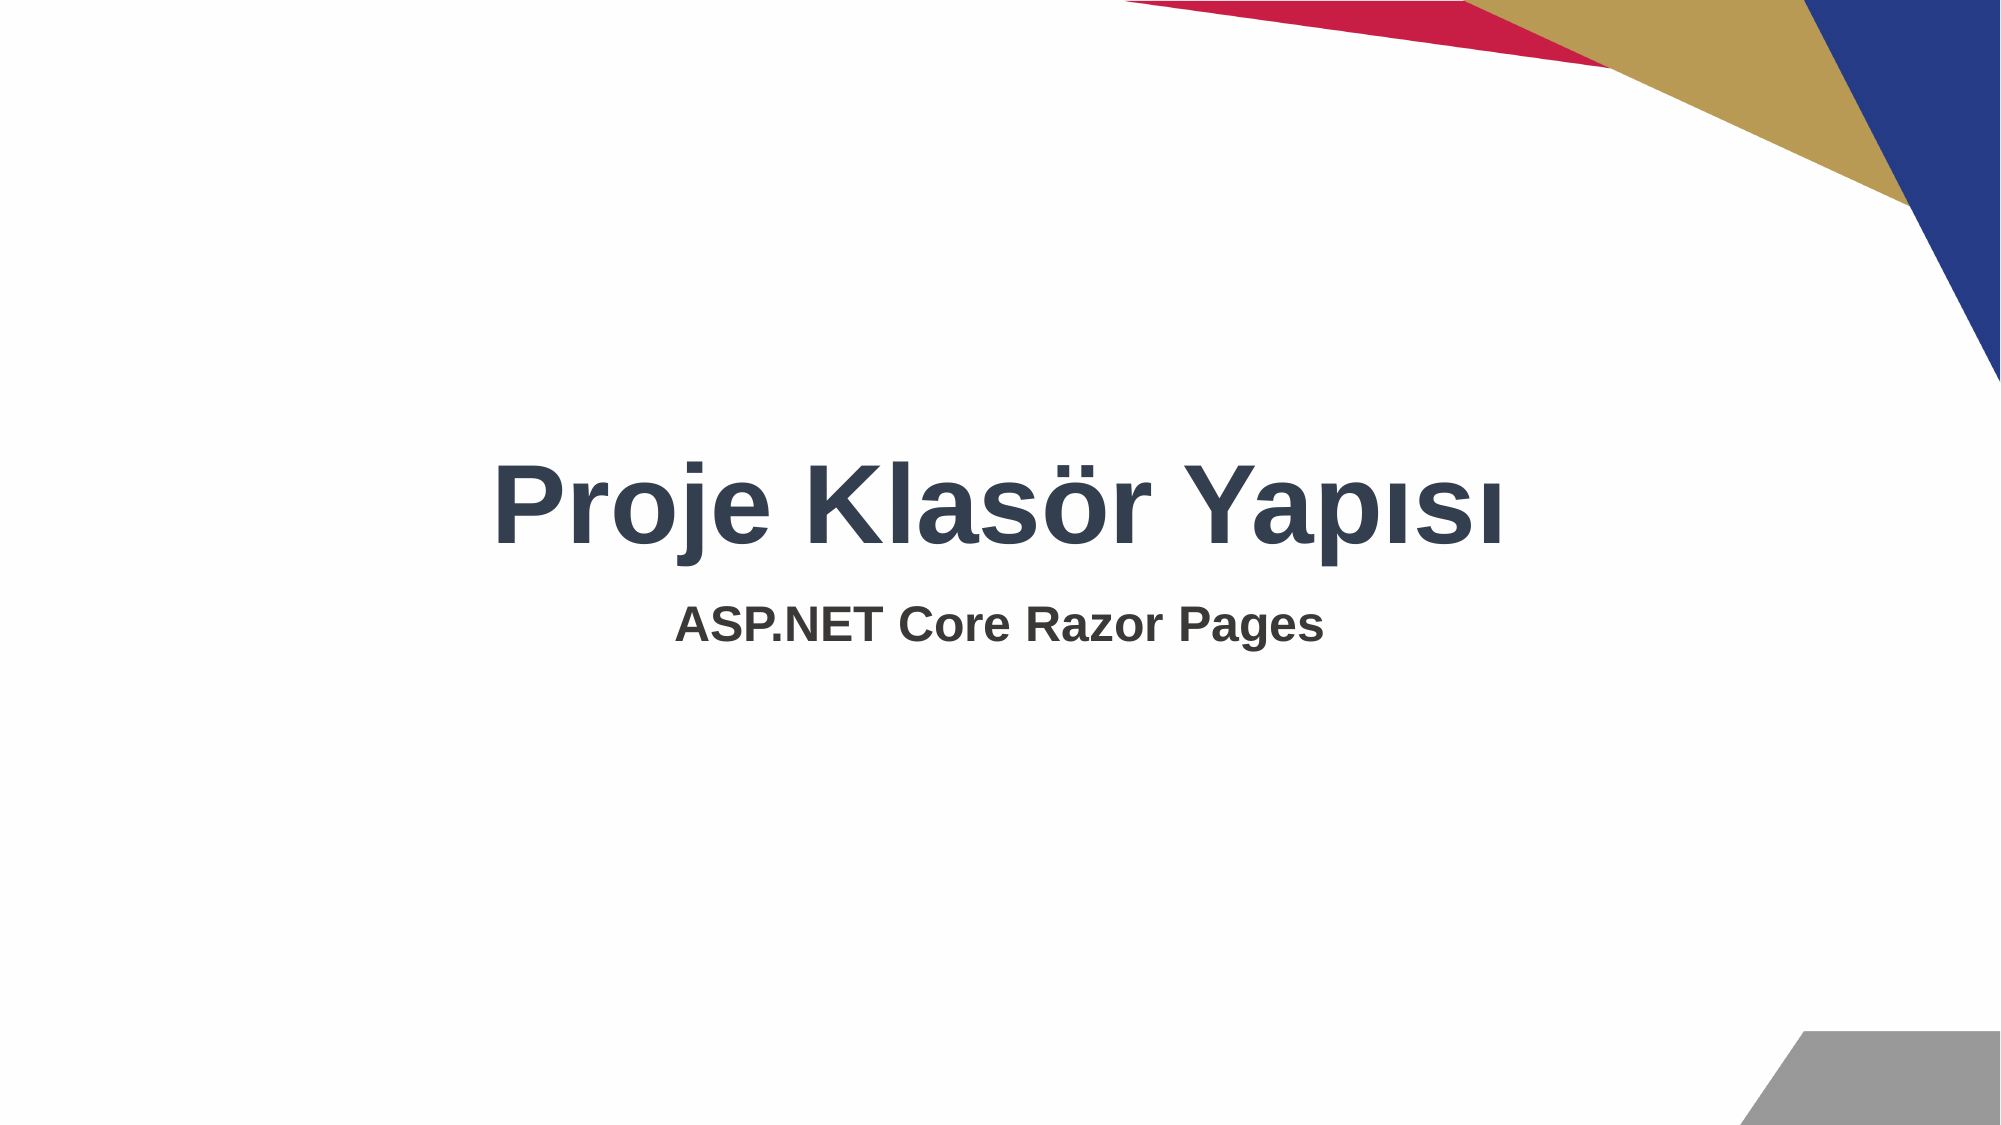

# Proje Klasör Yapısı
ASP.NET Core Razor Pages